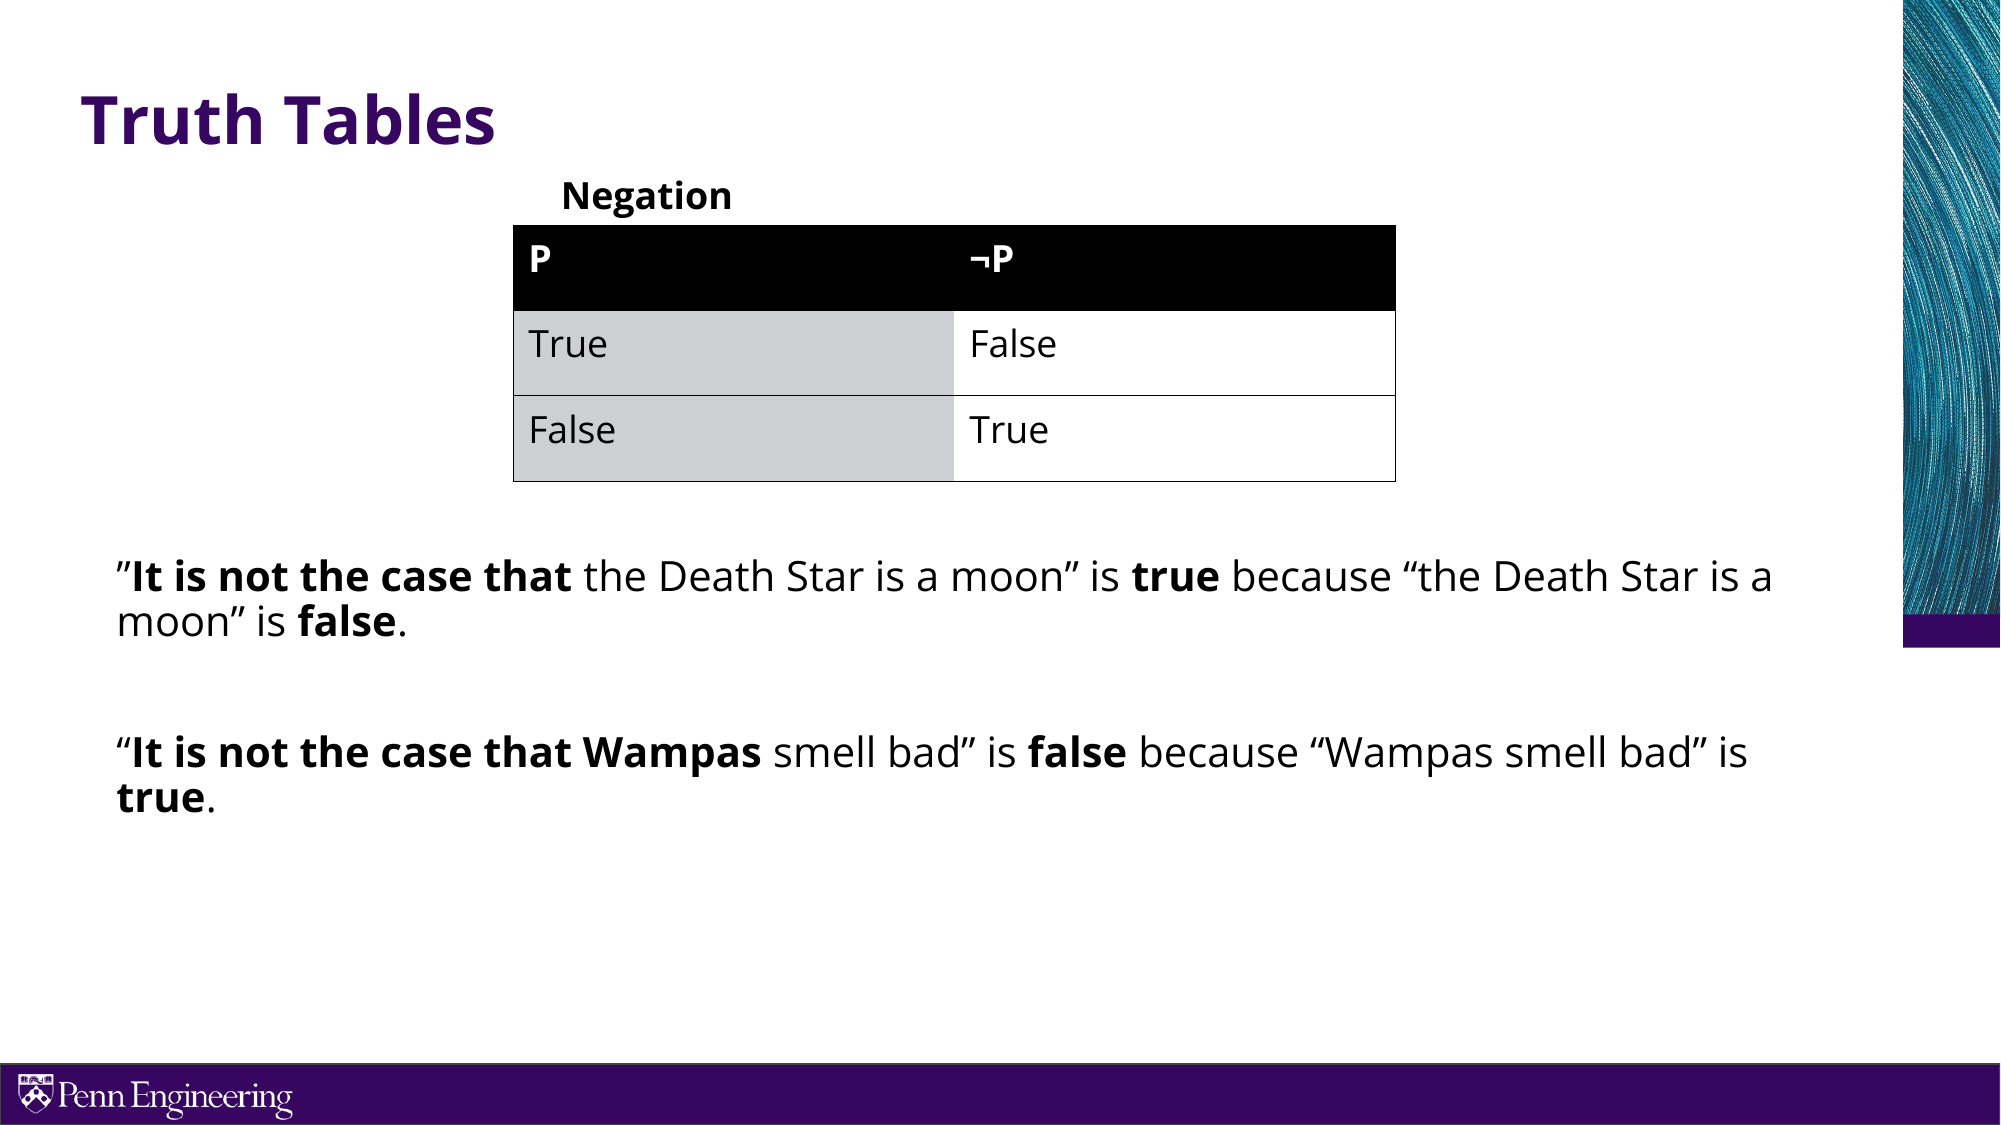

# Truth Tables
Negation
| P | ¬P |
| --- | --- |
| True | False |
| False | True |
”It is not the case that the Death Star is a moon” is true because “the Death Star is a moon” is false.

“It is not the case that Wampas smell bad” is false because “Wampas smell bad” is true.